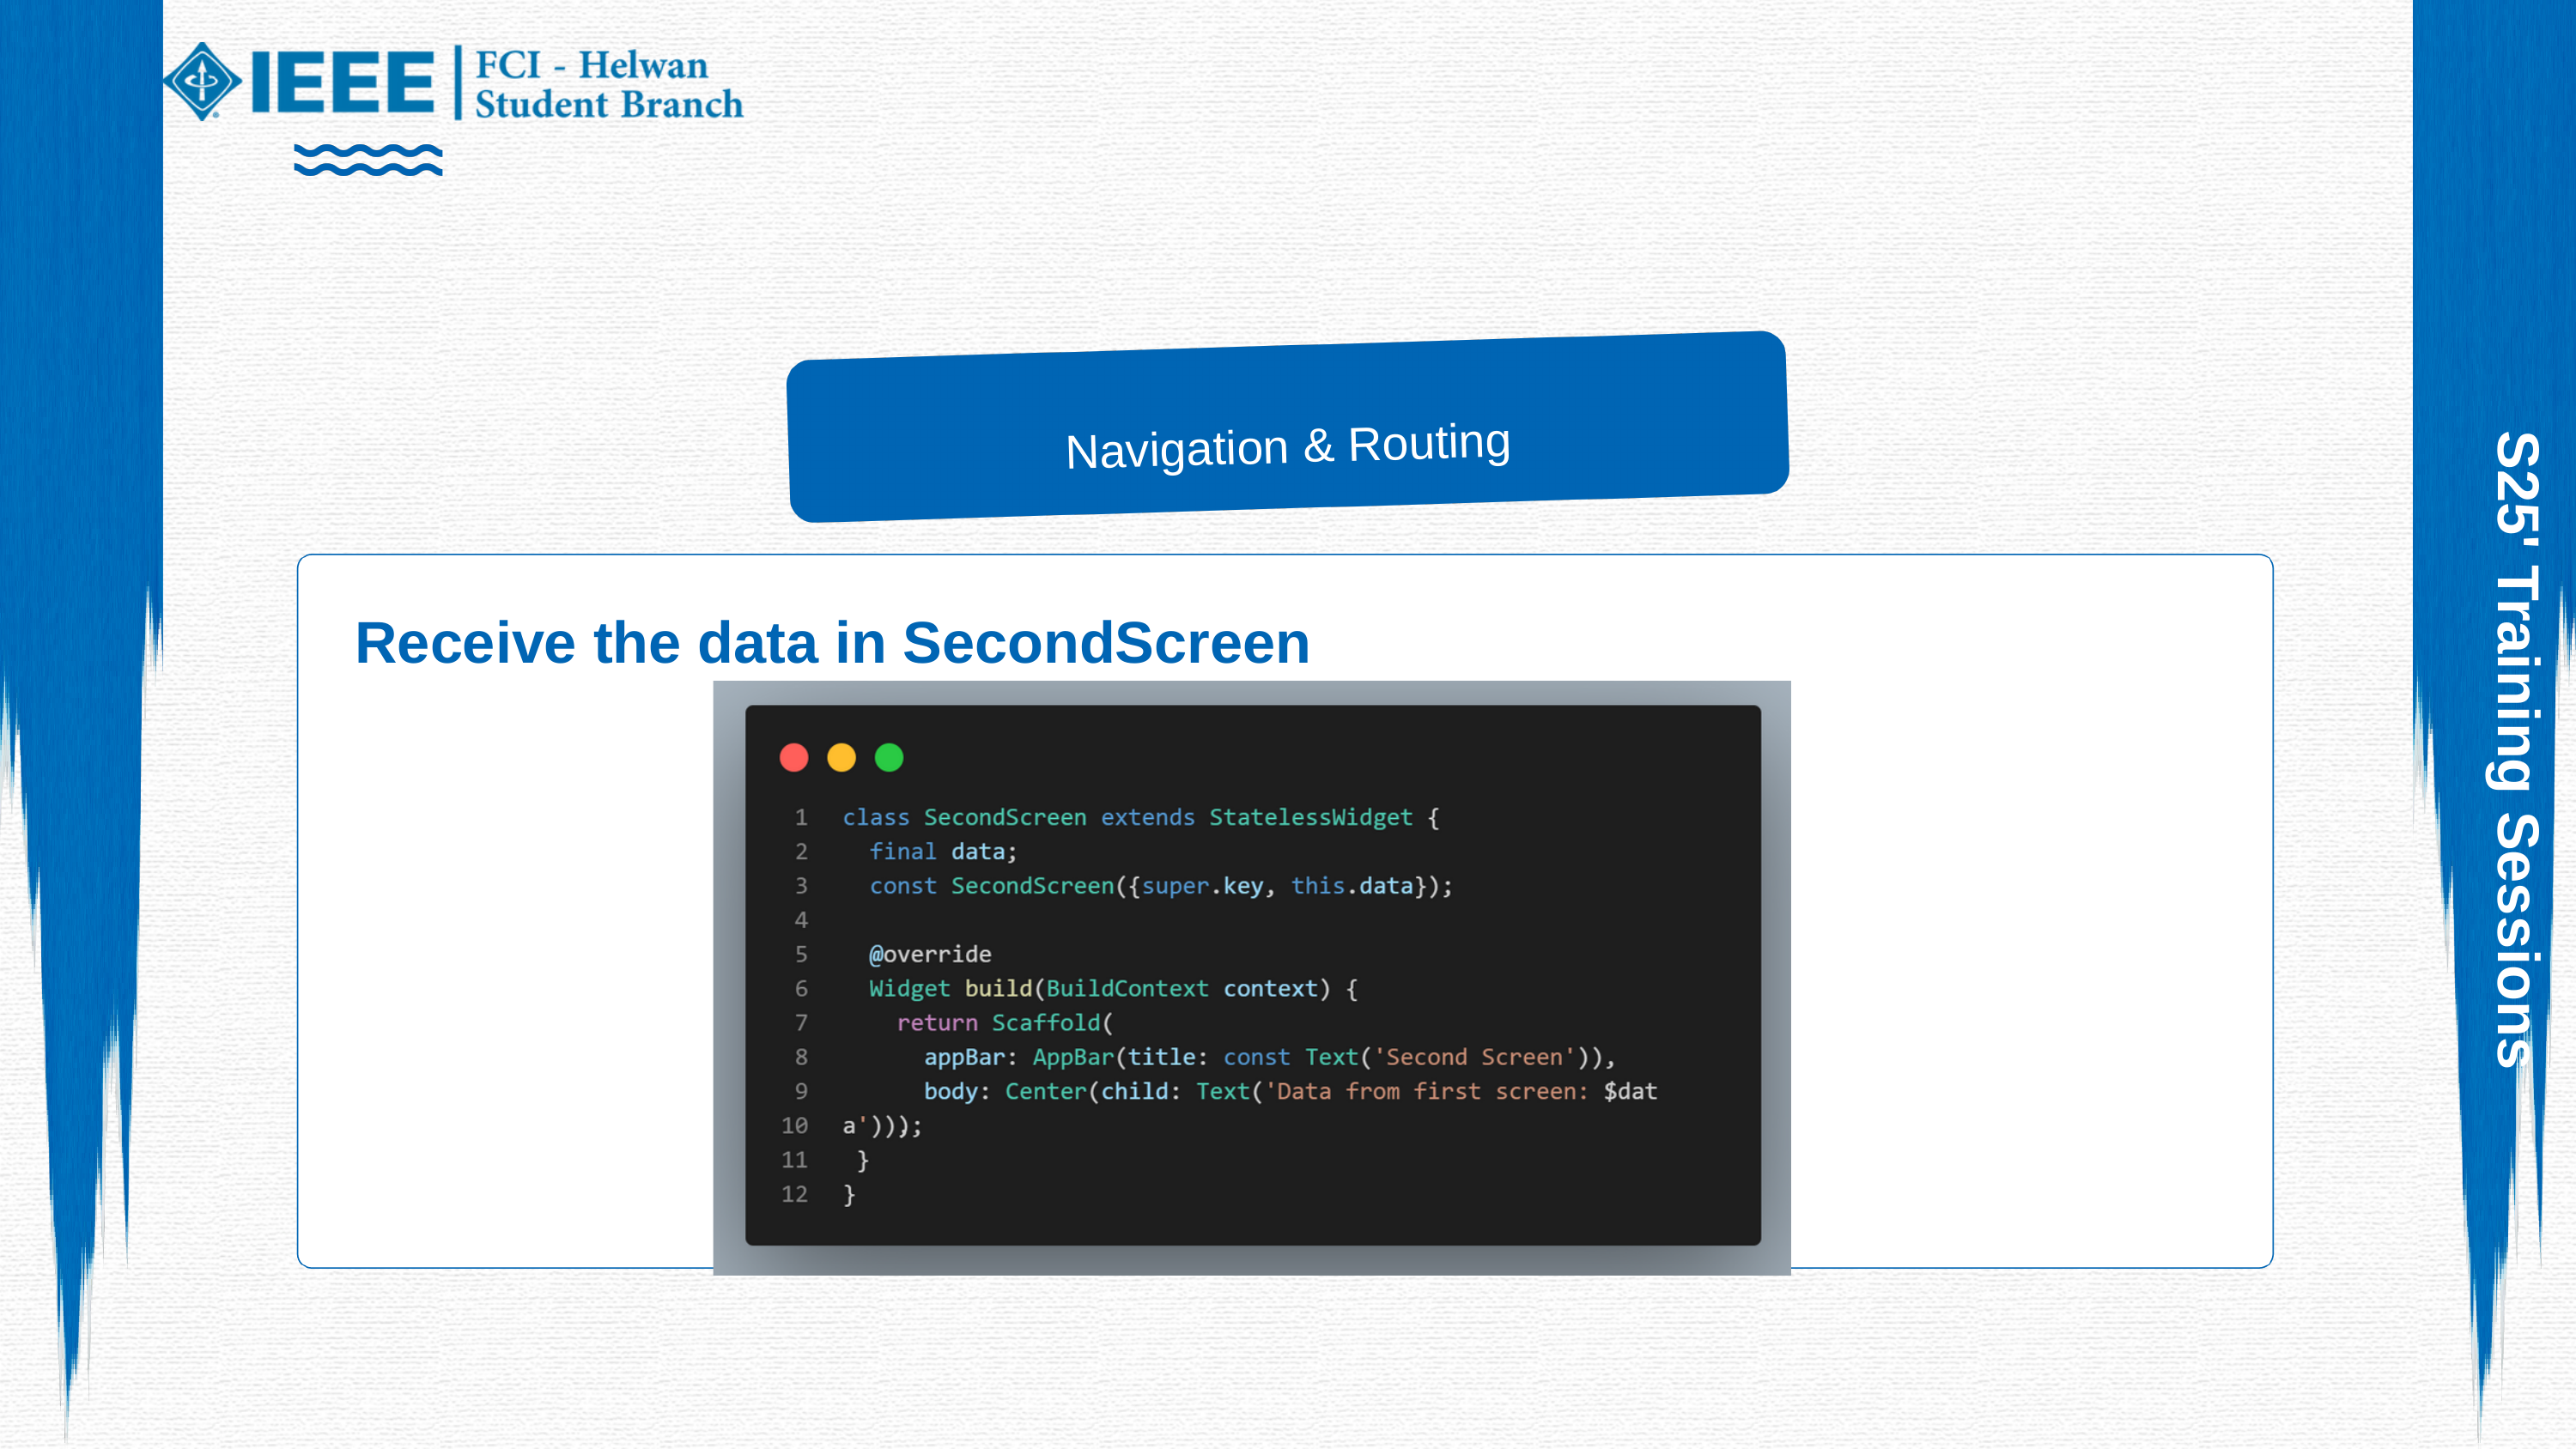

Navigation & Routing

Receive the data in SecondScreen

S25' Training Sessions